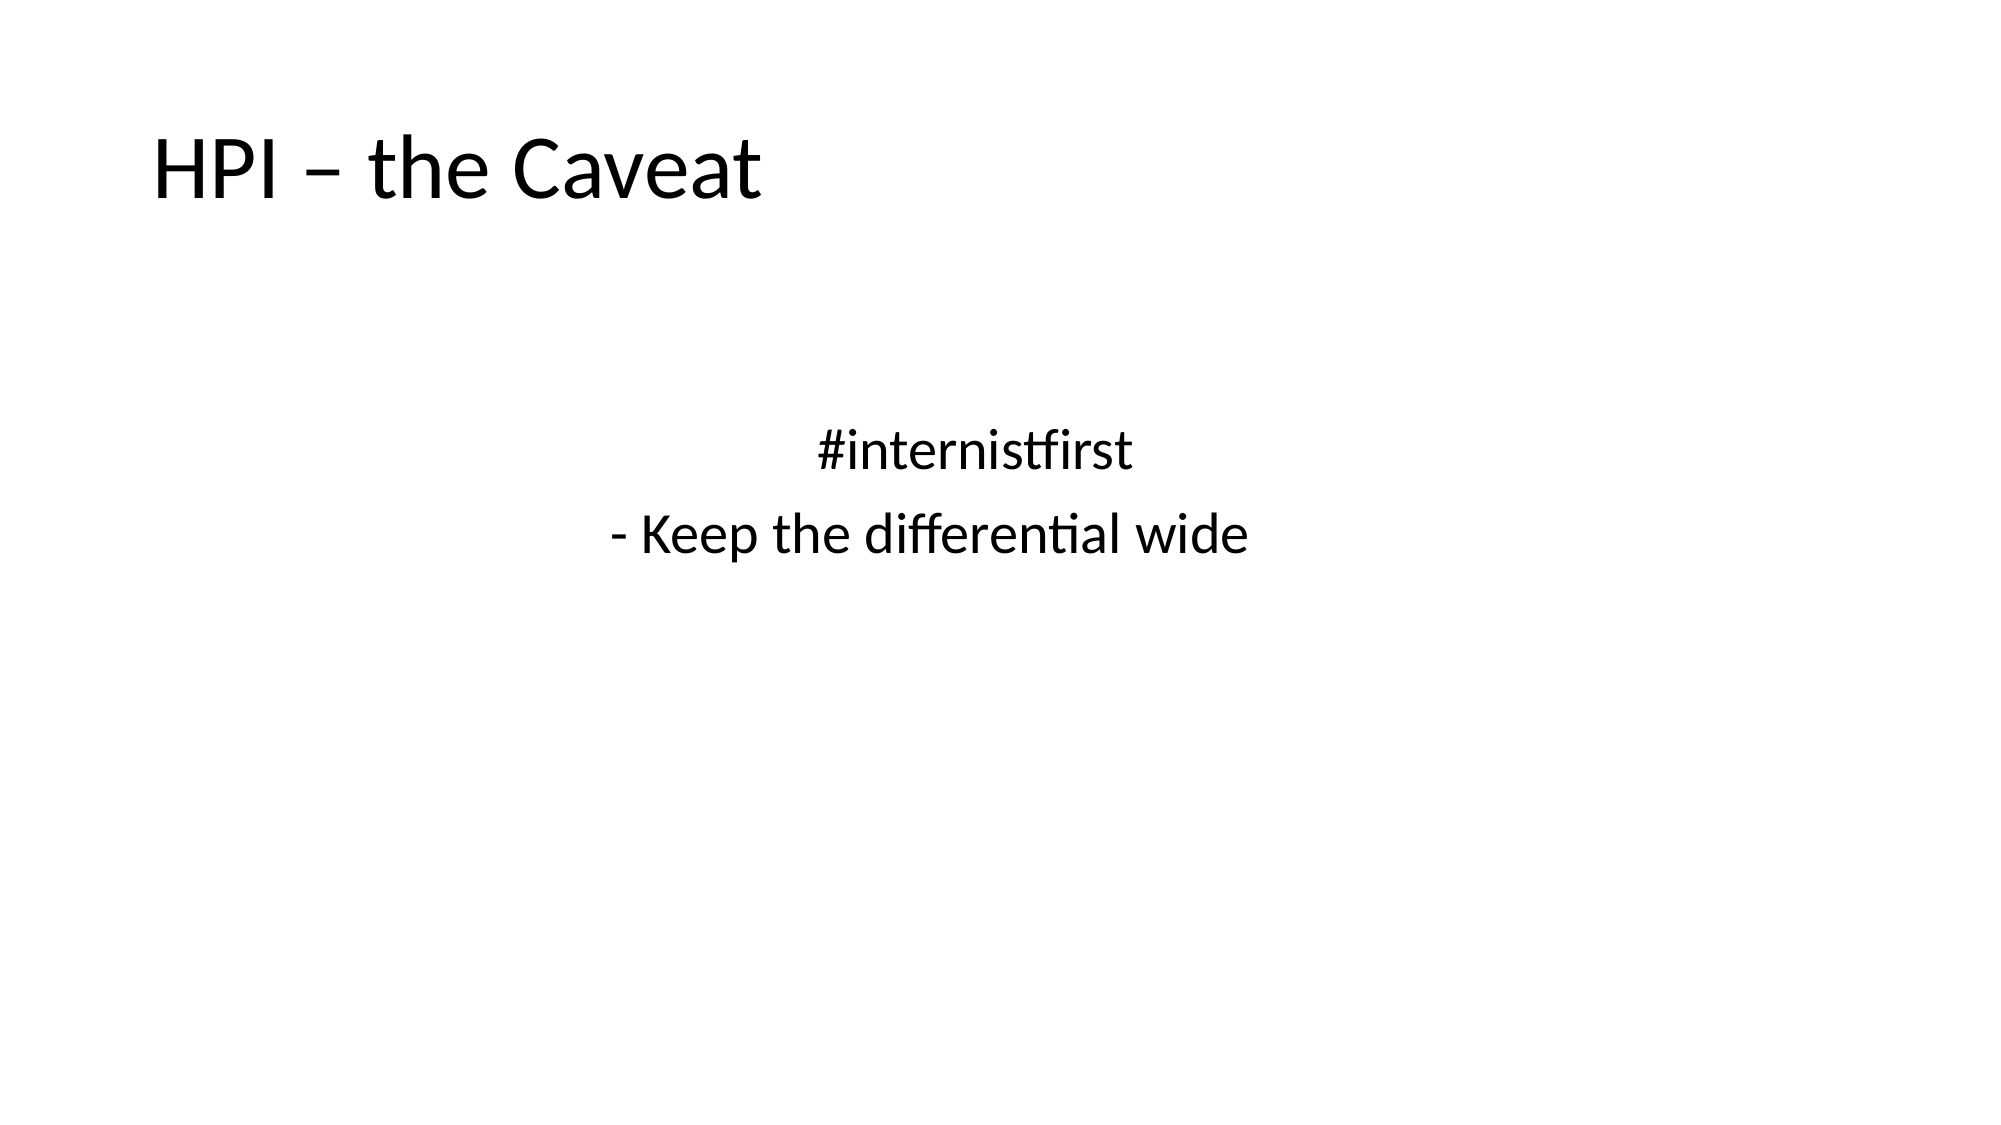

# HPI – the Caveat

#internistfirst
- Keep the differential wide